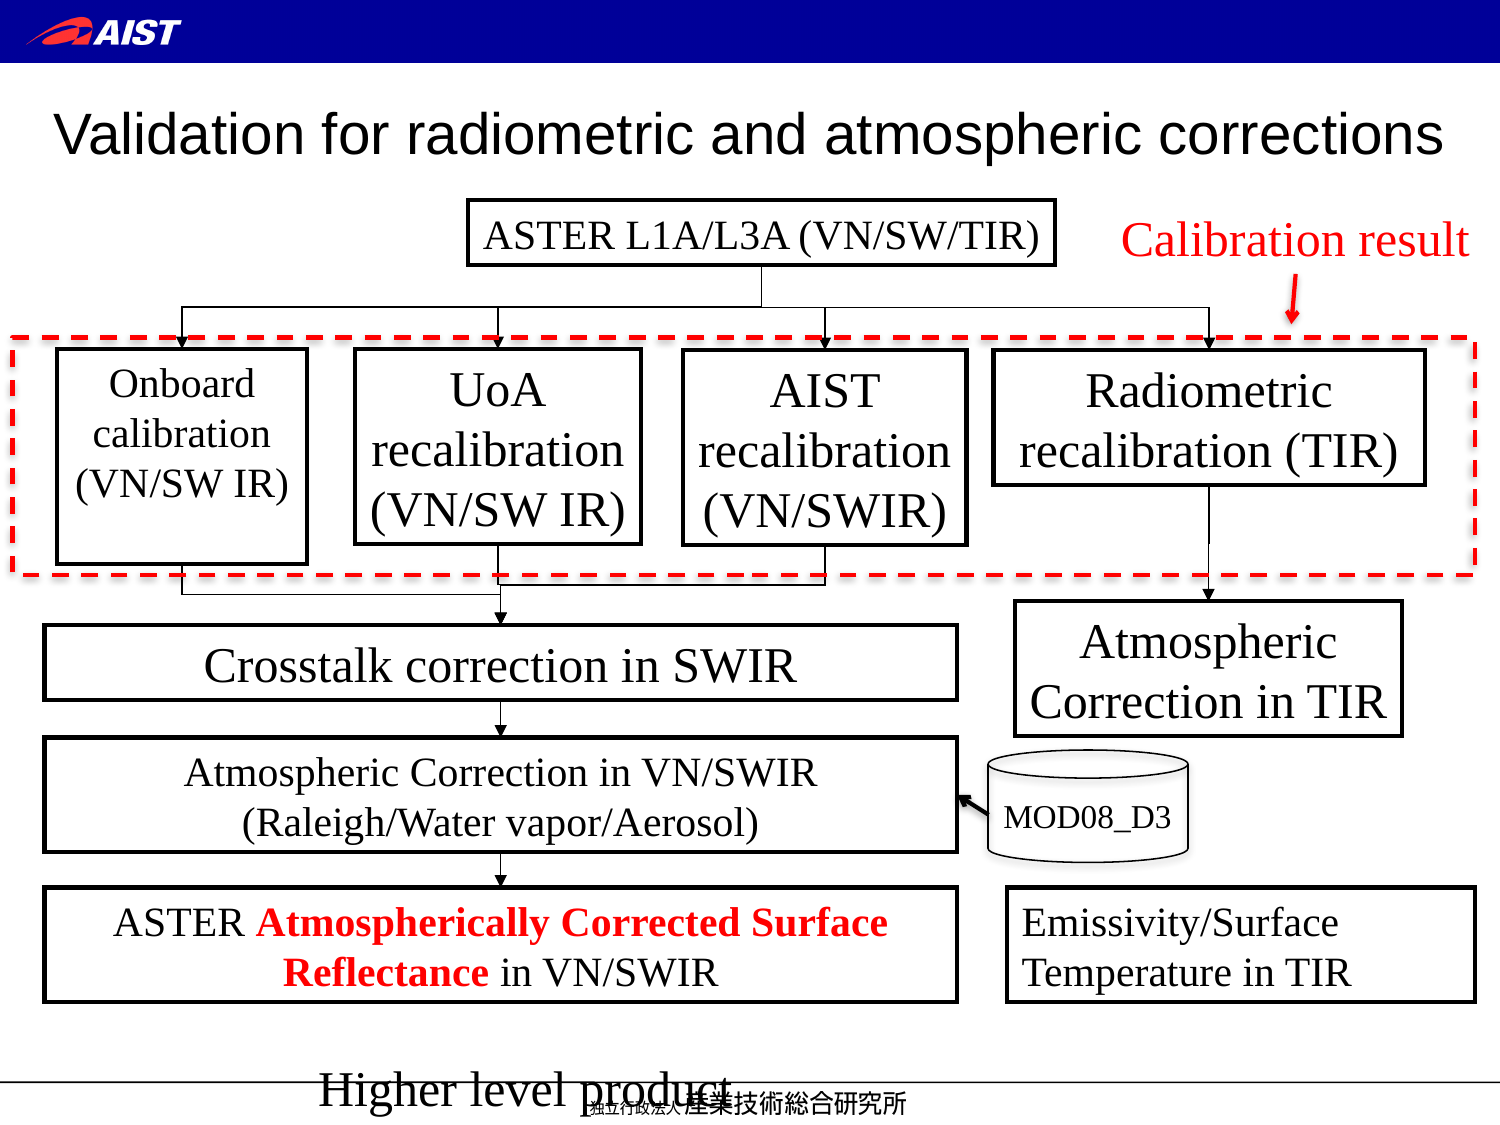

# Validation for radiometric and atmospheric corrections
Calibration result
ASTER L1A/L3A (VN/SW/TIR)

Onboard
calibration
(VN/SW IR)

UoA
recalibration
(VN/SW IR)
AIST
recalibration
(VN/SWIR)
Radiometric recalibration (TIR)
Atmospheric
Correction in TIR
Crosstalk correction in SWIR
Atmospheric Correction in VN/SWIR
(Raleigh/Water vapor/Aerosol)

MOD08_D3
ASTER Atmospherically Corrected Surface Reflectance in VN/SWIR
Emissivity/Surface
Temperature in TIR
Higher level product